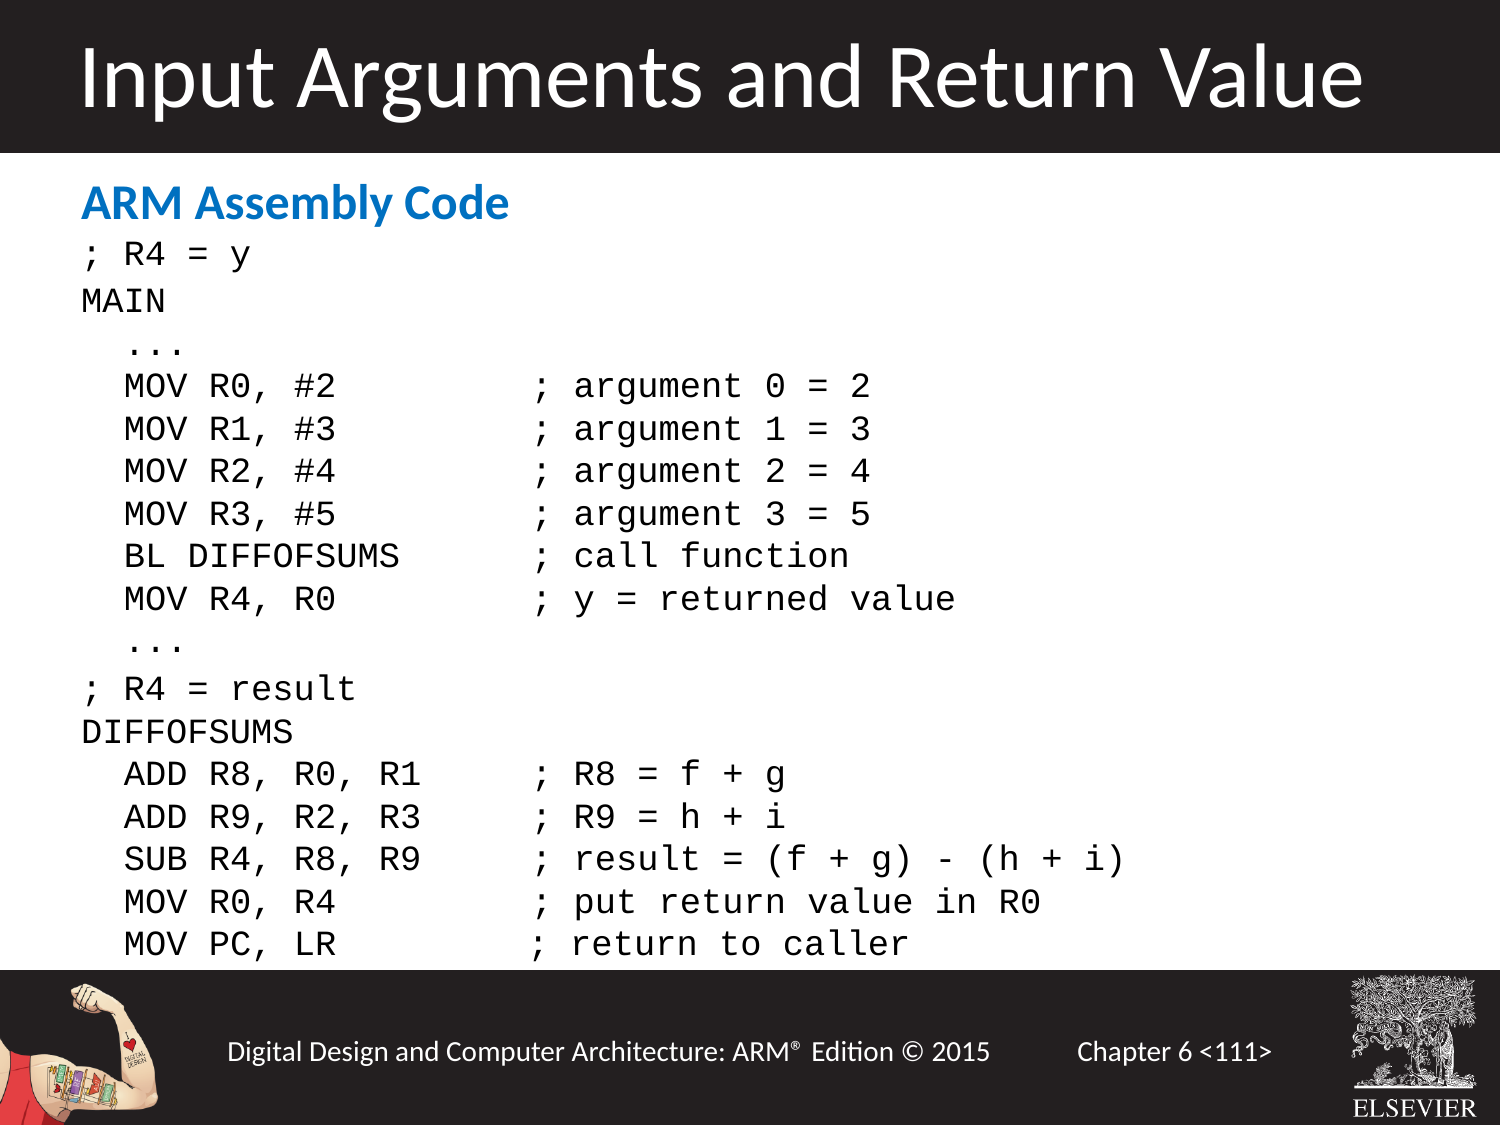

Input Arguments and Return Value
ARM Assembly Code
; R4 = y

MAIN
  ...
  MOV R0, #2    	; argument 0 = 2
  MOV R1, #3    	; argument 1 = 3
  MOV R2, #4    	; argument 2 = 4
  MOV R3, #5    	; argument 3 = 5
  BL DIFFOFSUMS    	; call function
  MOV R4, R0  		; y = returned value
  ...

; R4 = result
DIFFOFSUMS
  ADD R8, R0, R1  	; R8 = f + g
  ADD R9, R2, R3  	; R9 = h + i
  SUB R4, R8, R9  	; result = (f + g) - (h + i)
  MOV R0, R4   	; put return value in R0
  MOV PC, LR         ; return to caller